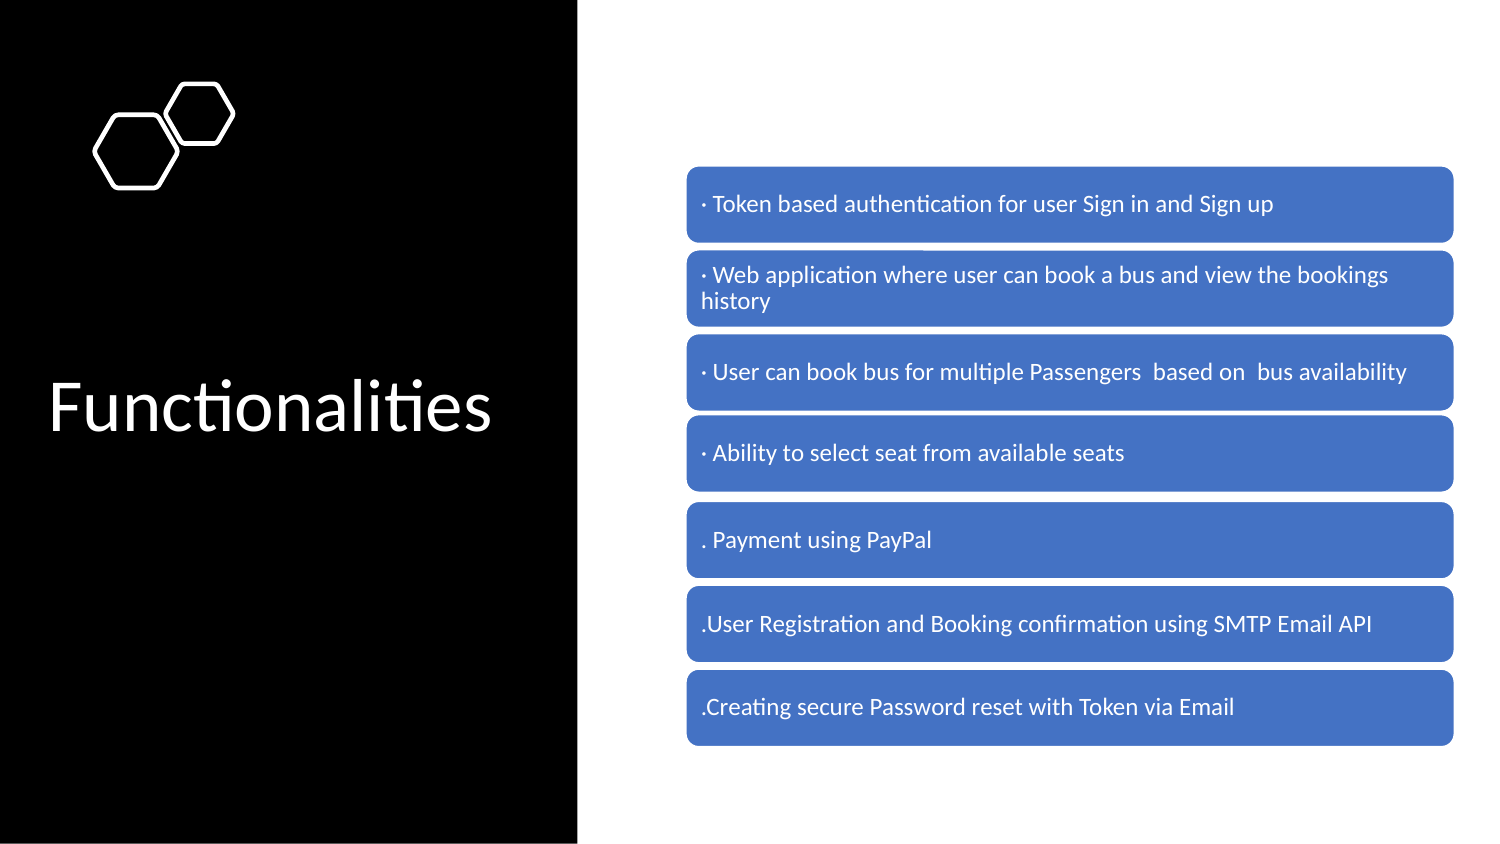

· Token based authentication for user Sign in and Sign up
· Web application where user can book a bus and view the bookings history
· User can book bus for multiple Passengers  based on  bus availability
· Ability to select seat from available seats
. Payment using PayPal
.User Registration and Booking confirmation using SMTP Email API
.Creating secure Password reset with Token via Email
# Functionalities